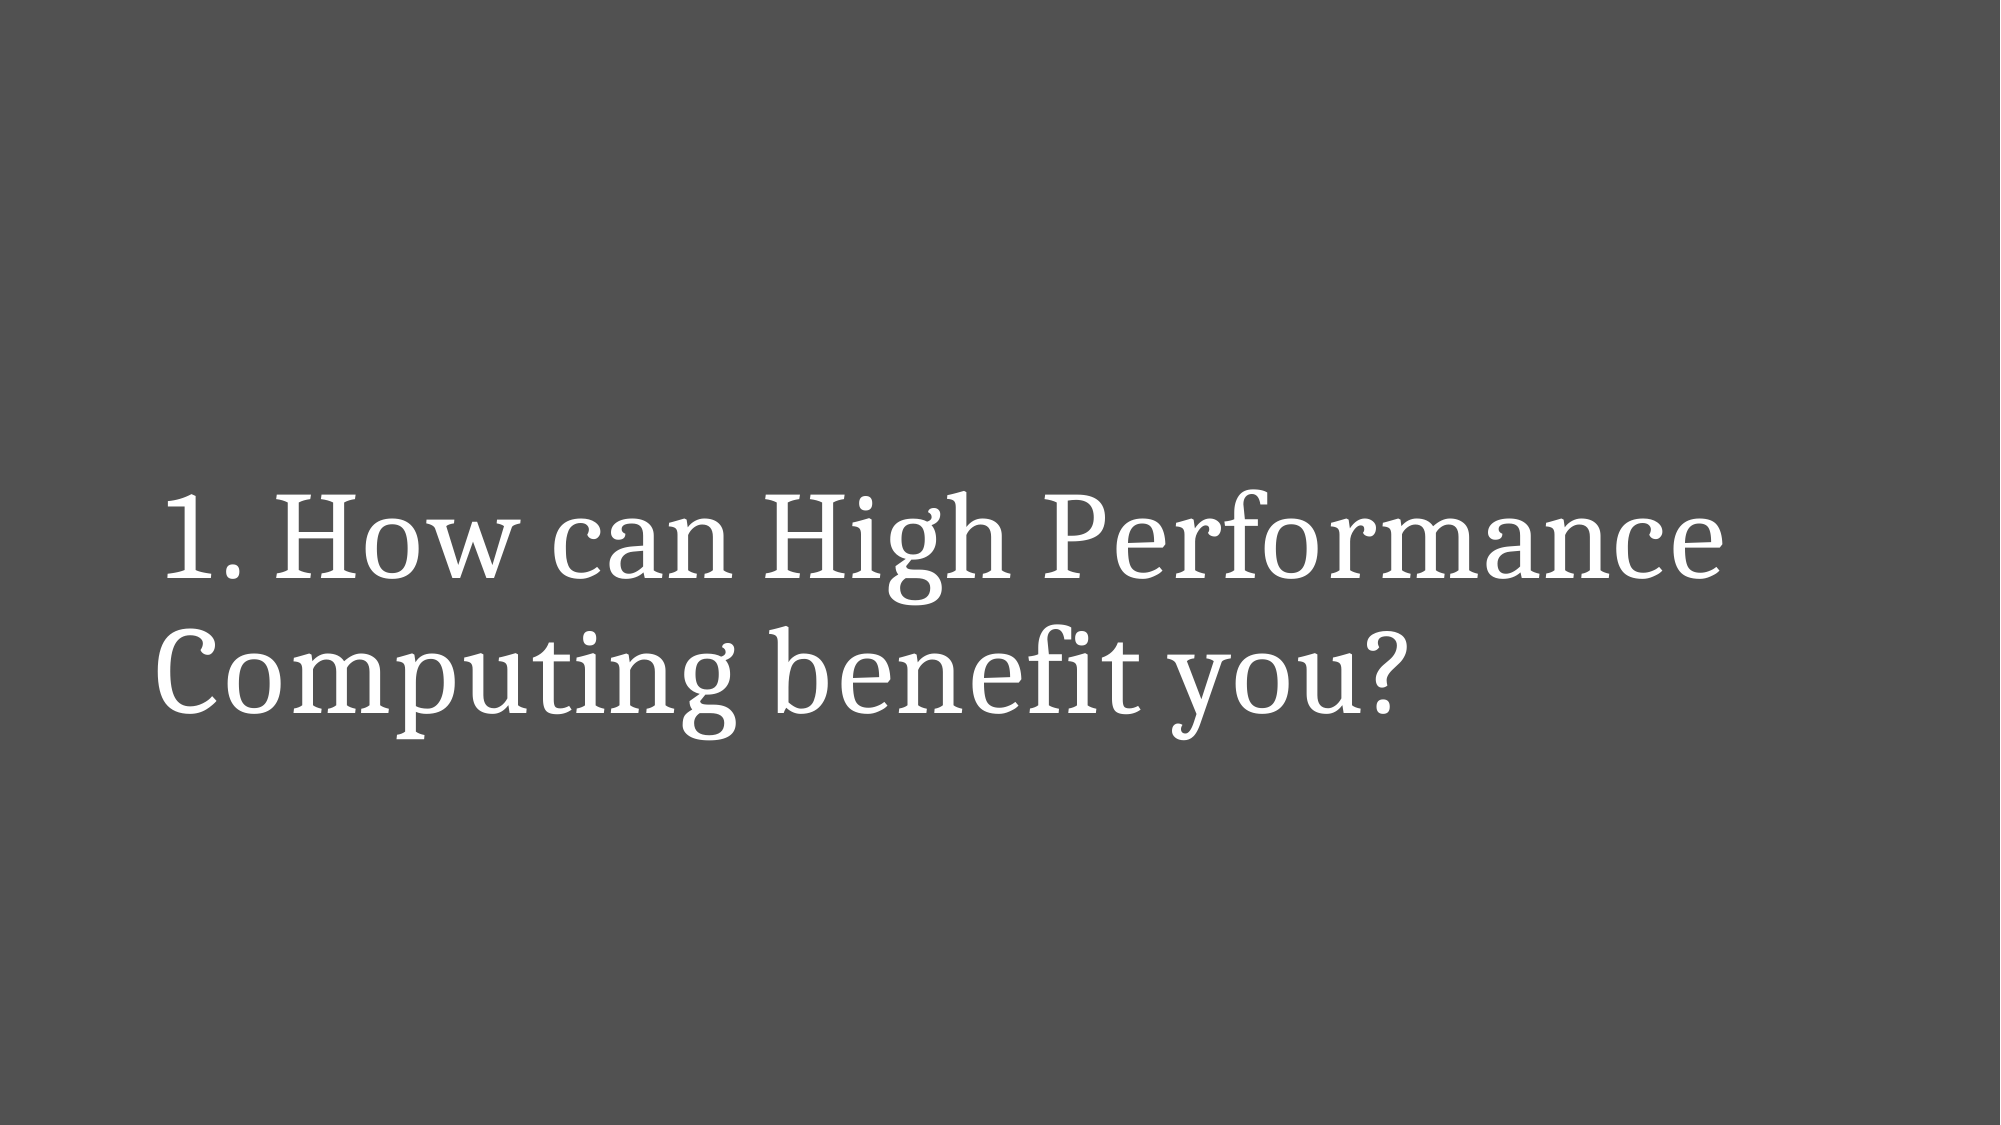

# 1. How can High Performance Computing benefit you?